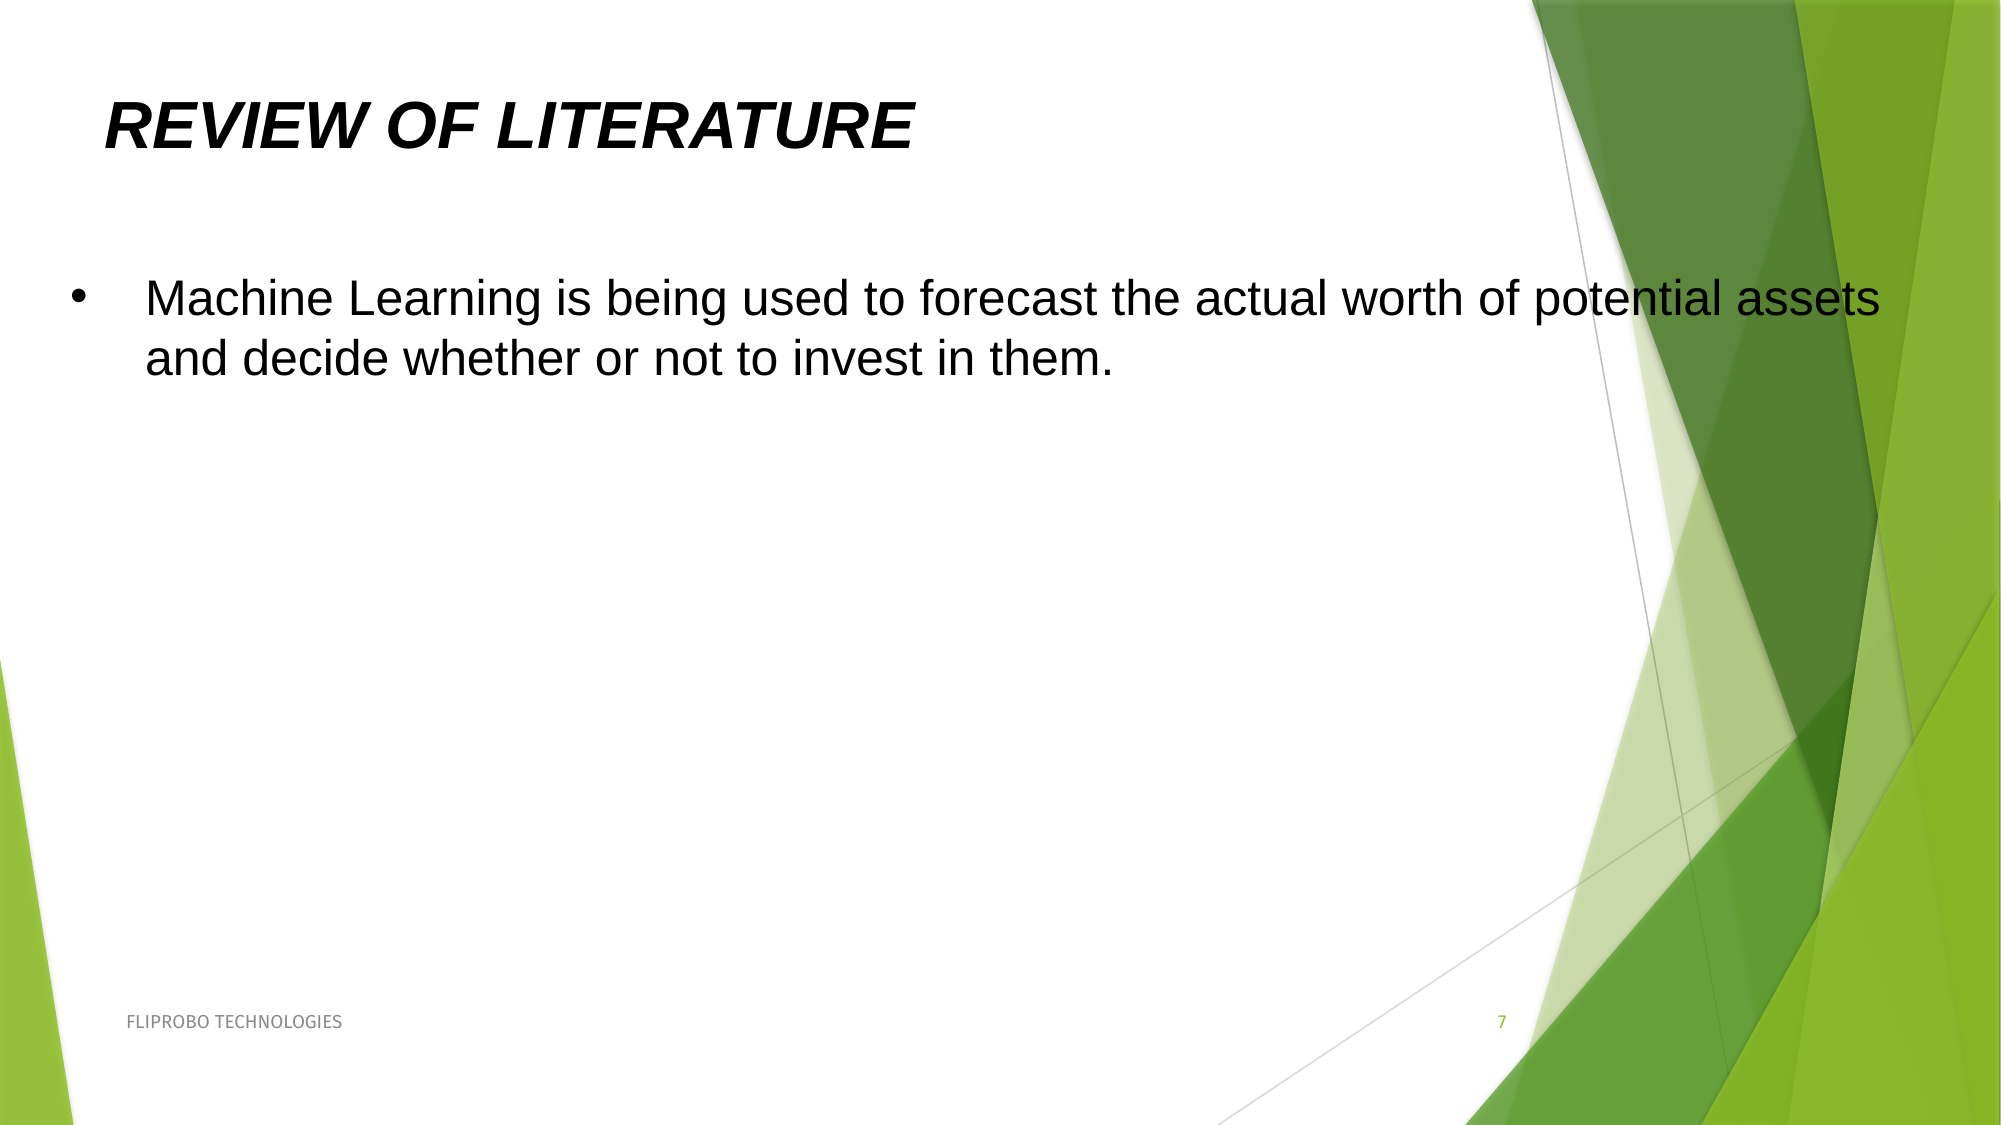

REVIEW OF LITERATURE
Machine Learning is being used to forecast the actual worth of potential assets and decide whether or not to invest in them.
FLIPROBO TECHNOLOGIES
7